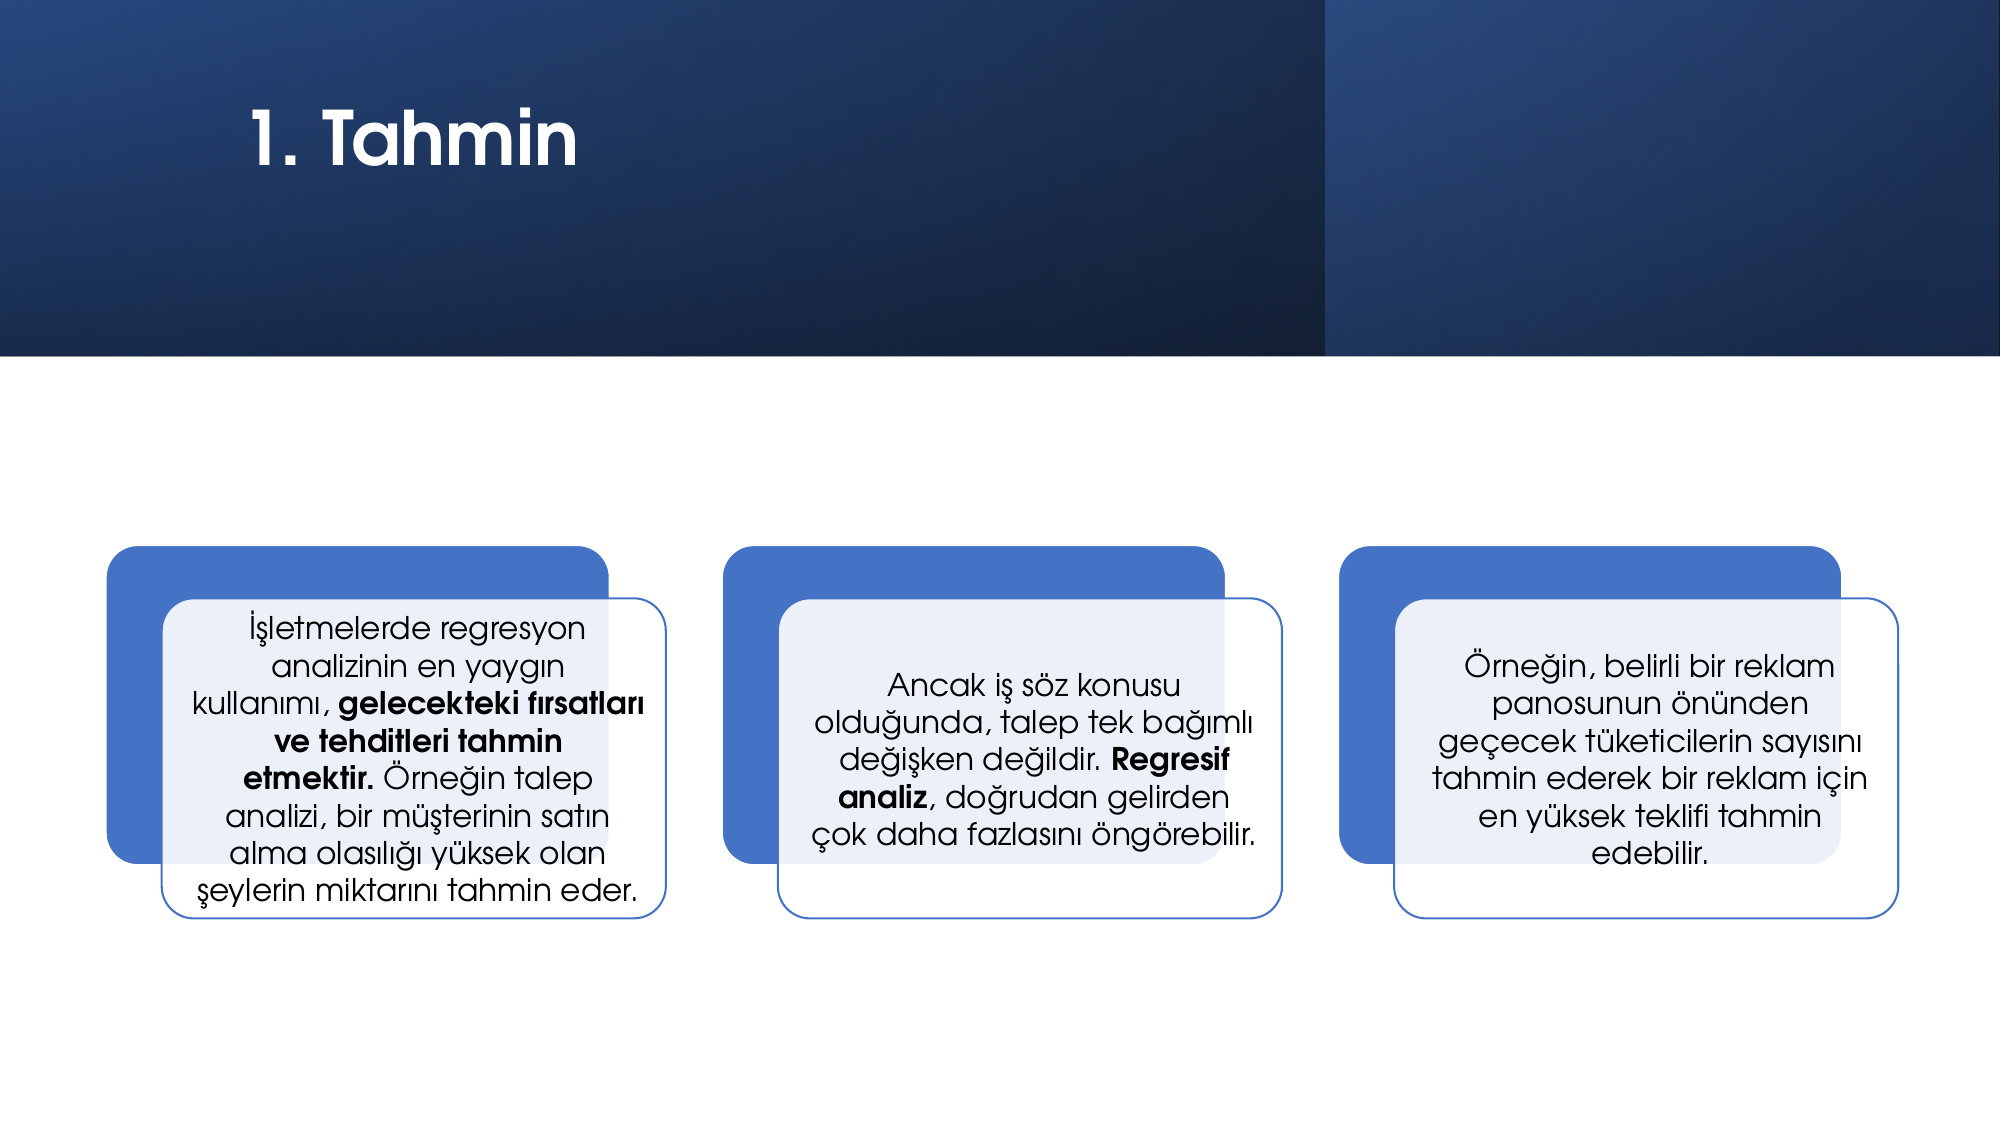

# 1. Tahmin
İşletmelerde regresyon analizinin en yaygın kullanımı, gelecekteki fırsatları ve tehditleri tahmin etmektir. Örneğin talep analizi, bir müşterinin satın alma olasılığı yüksek olan şeylerin miktarını tahmin eder.
Ancak iş söz konusu olduğunda, talep tek bağımlı değişken değildir. Regresif analiz, doğrudan gelirden çok daha fazlasını öngörebilir.
Örneğin, belirli bir reklam panosunun önünden geçecek tüketicilerin sayısını tahmin ederek bir reklam için en yüksek teklifi tahmin edebilir.